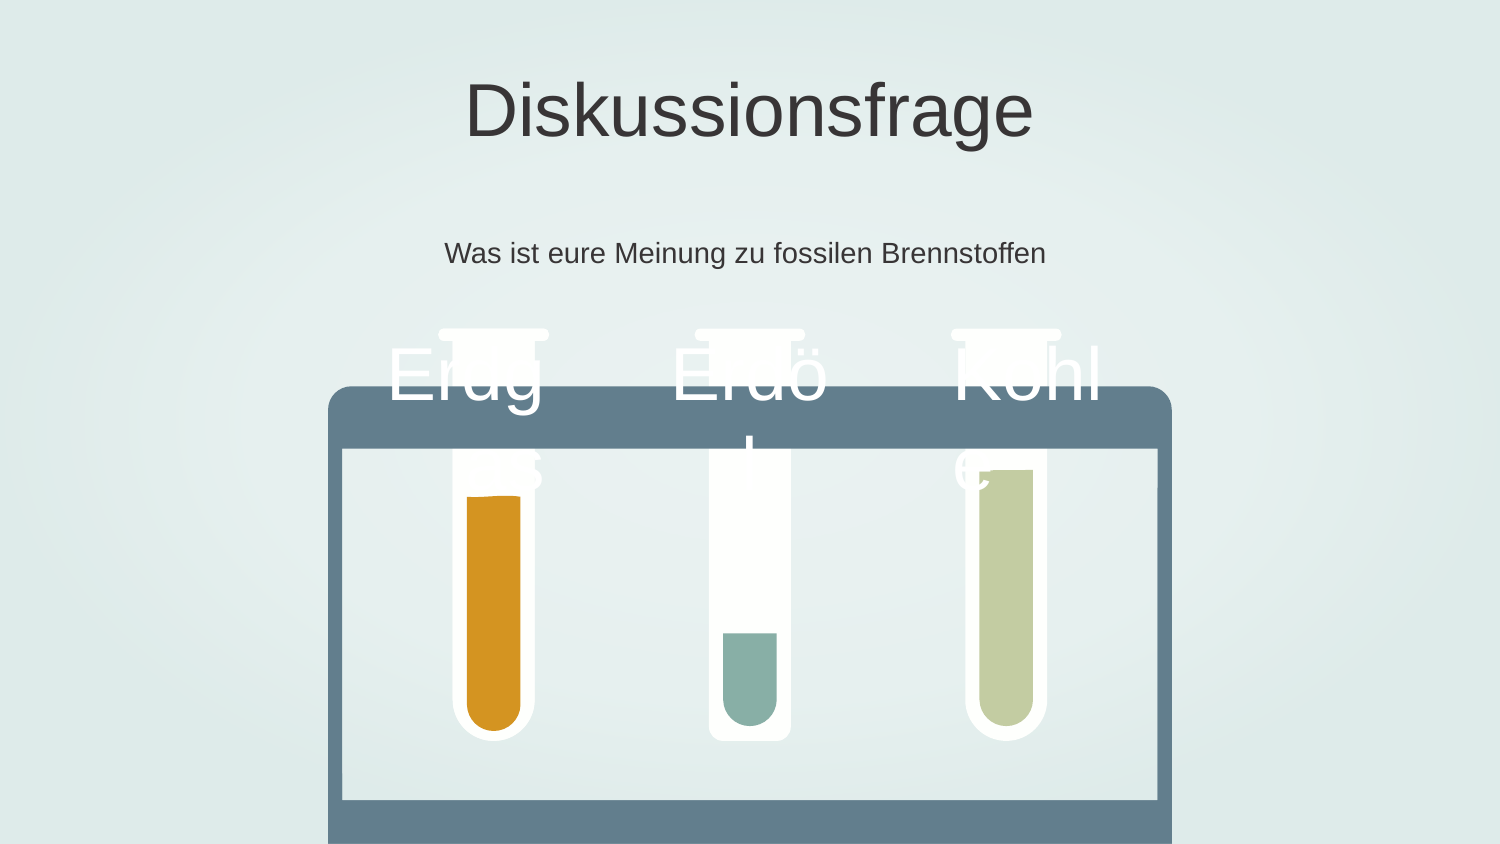

# Diskussionsfrage
Was ist eure Meinung zu fossilen Brennstoffen

Kohle
Erdgas
Erdöl